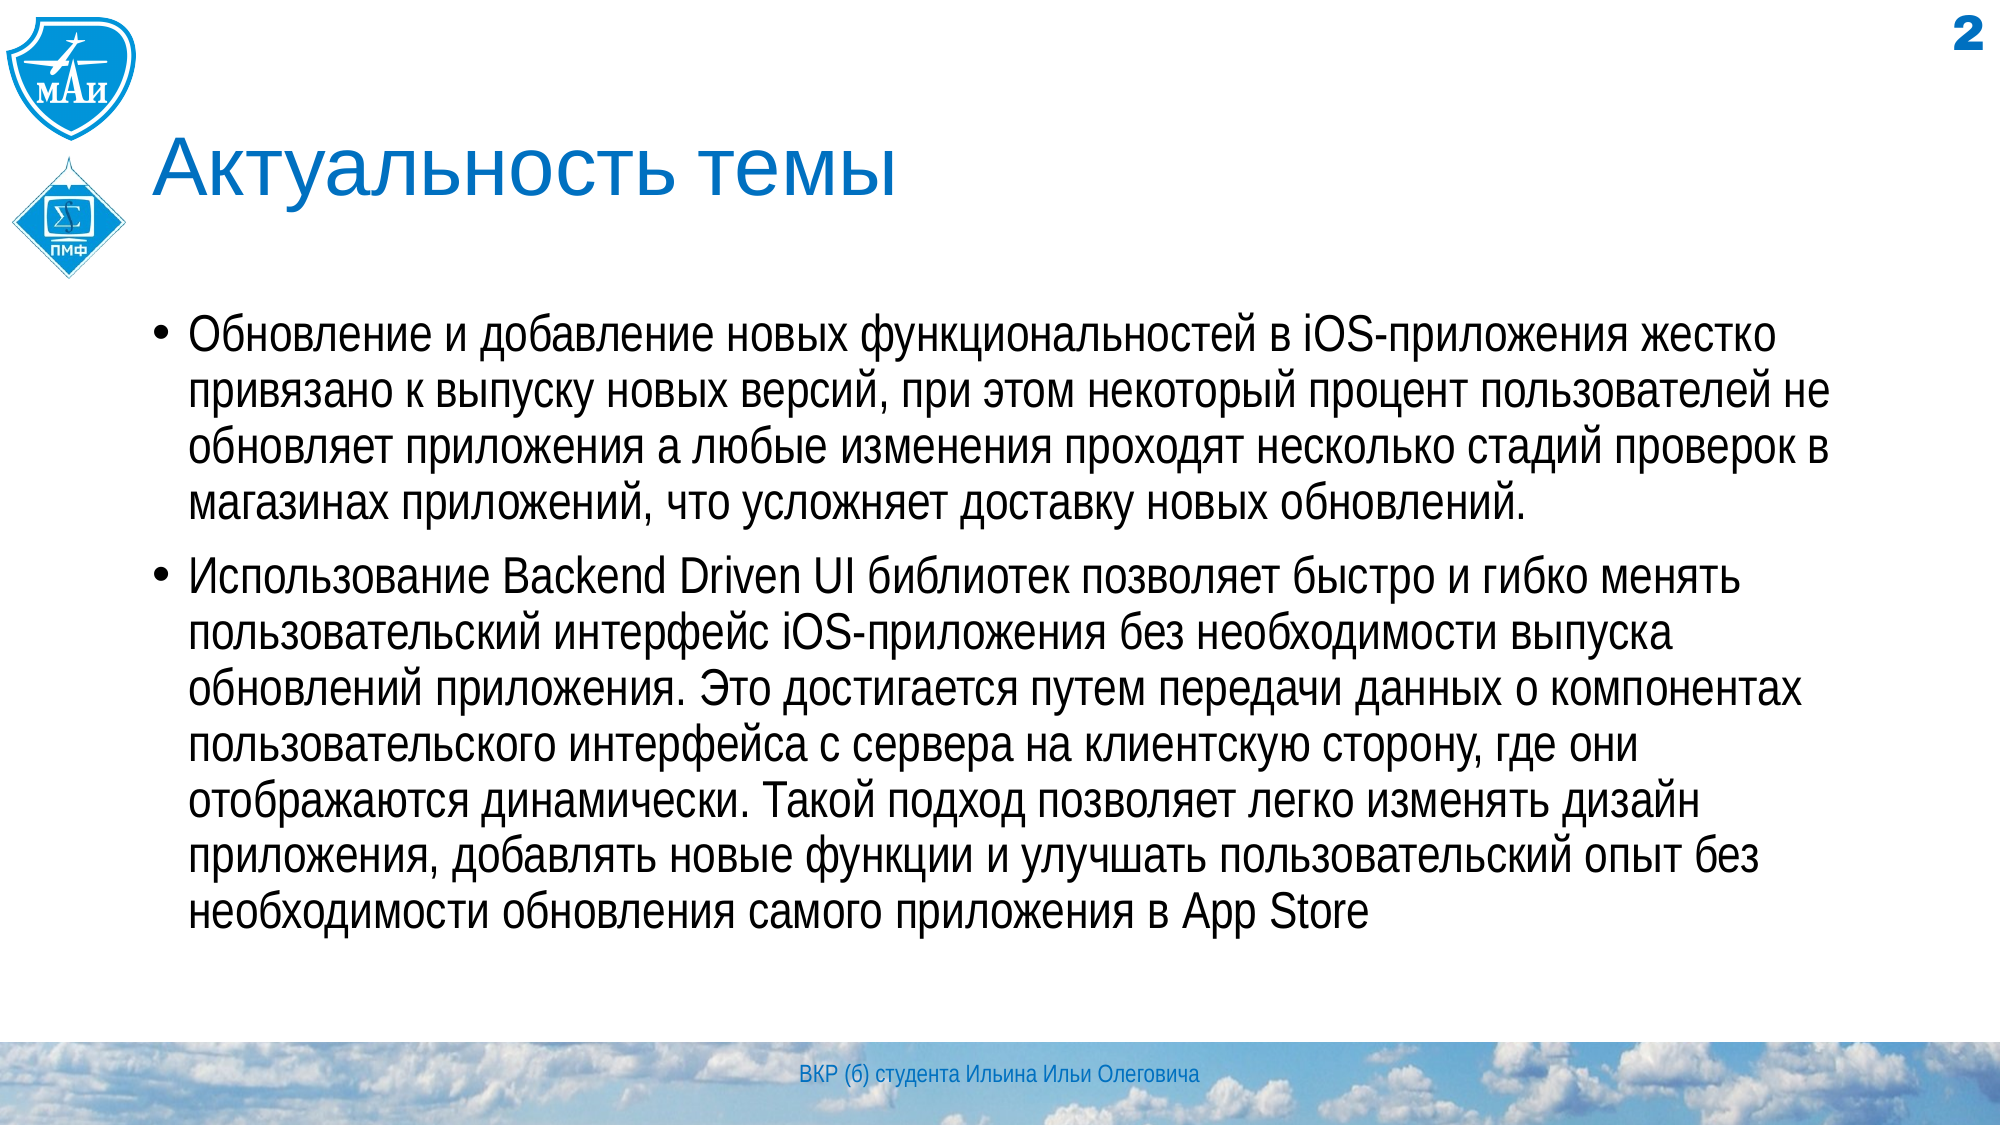

2
# Актуальность темы
Обновление и добавление новых функциональностей в iOS-приложения жестко привязано к выпуску новых версий, при этом некоторый процент пользователей не обновляет приложения а любые изменения проходят несколько стадий проверок в магазинах приложений, что усложняет доставку новых обновлений.
Использование Backend Driven UI библиотек позволяет быстро и гибко менять пользовательский интерфейс iOS-приложения без необходимости выпуска обновлений приложения. Это достигается путем передачи данных о компонентах пользовательского интерфейса с сервера на клиентскую сторону, где они отображаются динамически. Такой подход позволяет легко изменять дизайн приложения, добавлять новые функции и улучшать пользовательский опыт без необходимости обновления самого приложения в App Store

ВКР (б) студента Ильина Ильи Олеговича